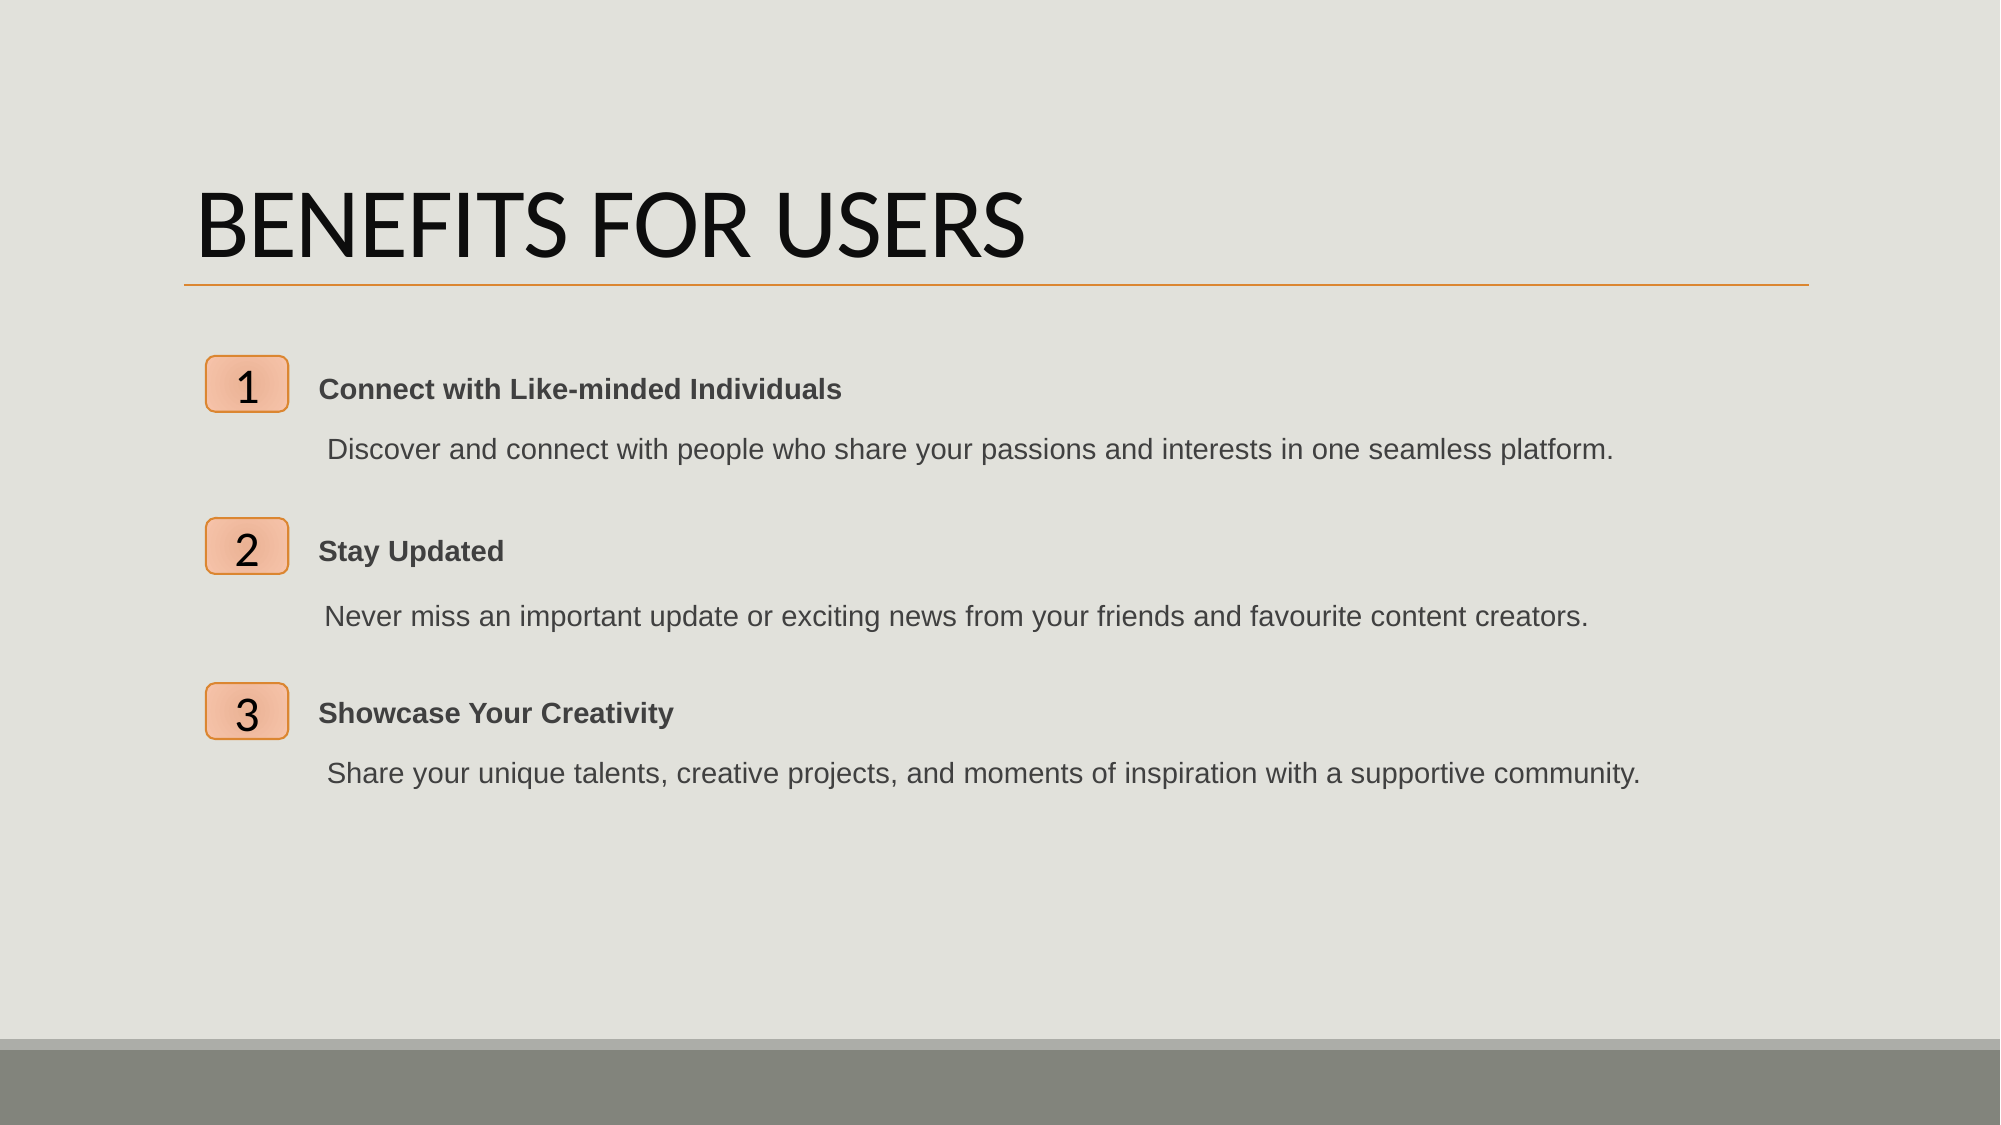

# BENEFITS FOR USERS

                   Connect with Like-minded Individuals
                Discover and connect with people who share your passions and interests in one seamless platform.

1

                   Stay Updated
              Never miss an important update or exciting news from your friends and favourite content creators.

2

                   Showcase Your Creativity
                Share your unique talents, creative projects, and moments of inspiration with a supportive community.

3